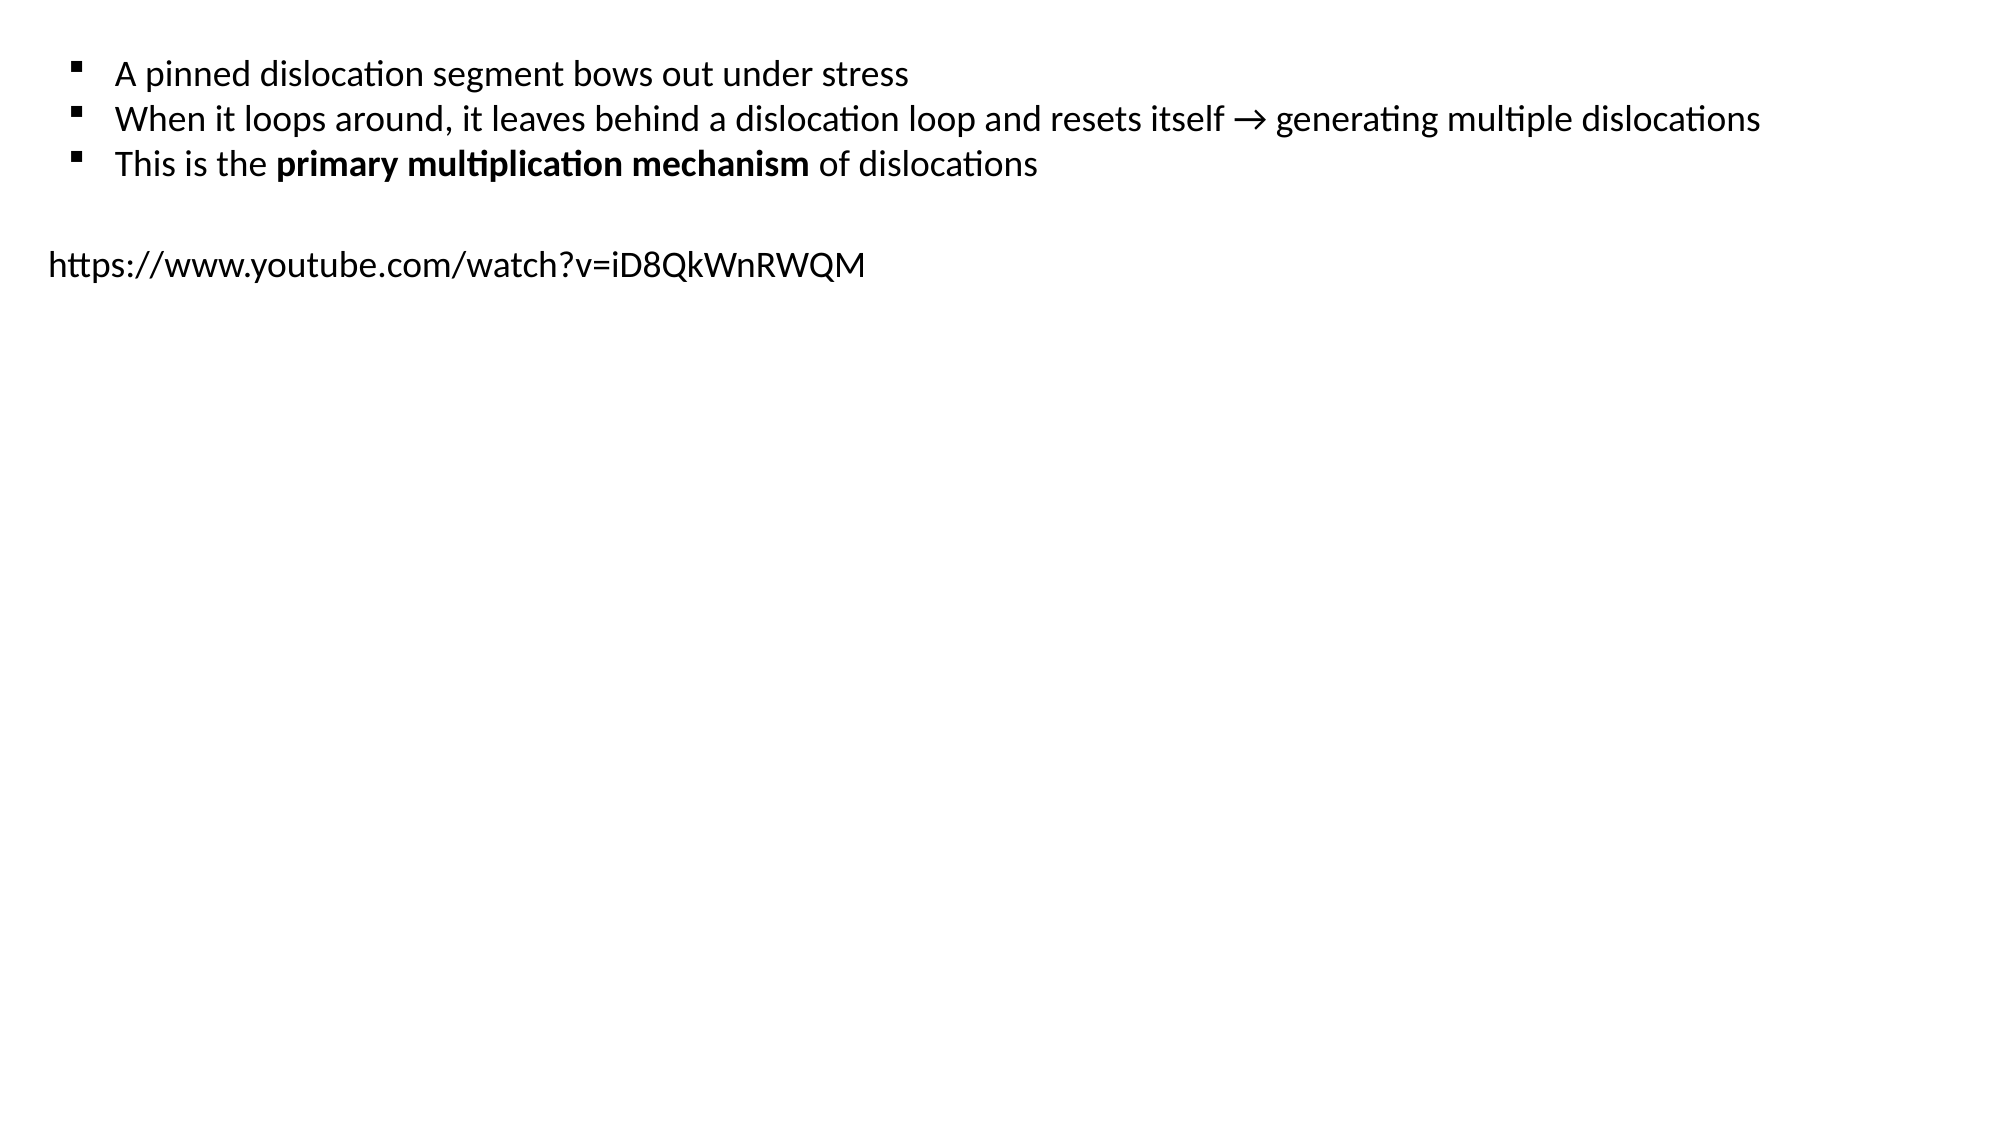

A pinned dislocation segment bows out under stress
When it loops around, it leaves behind a dislocation loop and resets itself → generating multiple dislocations
This is the primary multiplication mechanism of dislocations
https://www.youtube.com/watch?v=iD8QkWnRWQM